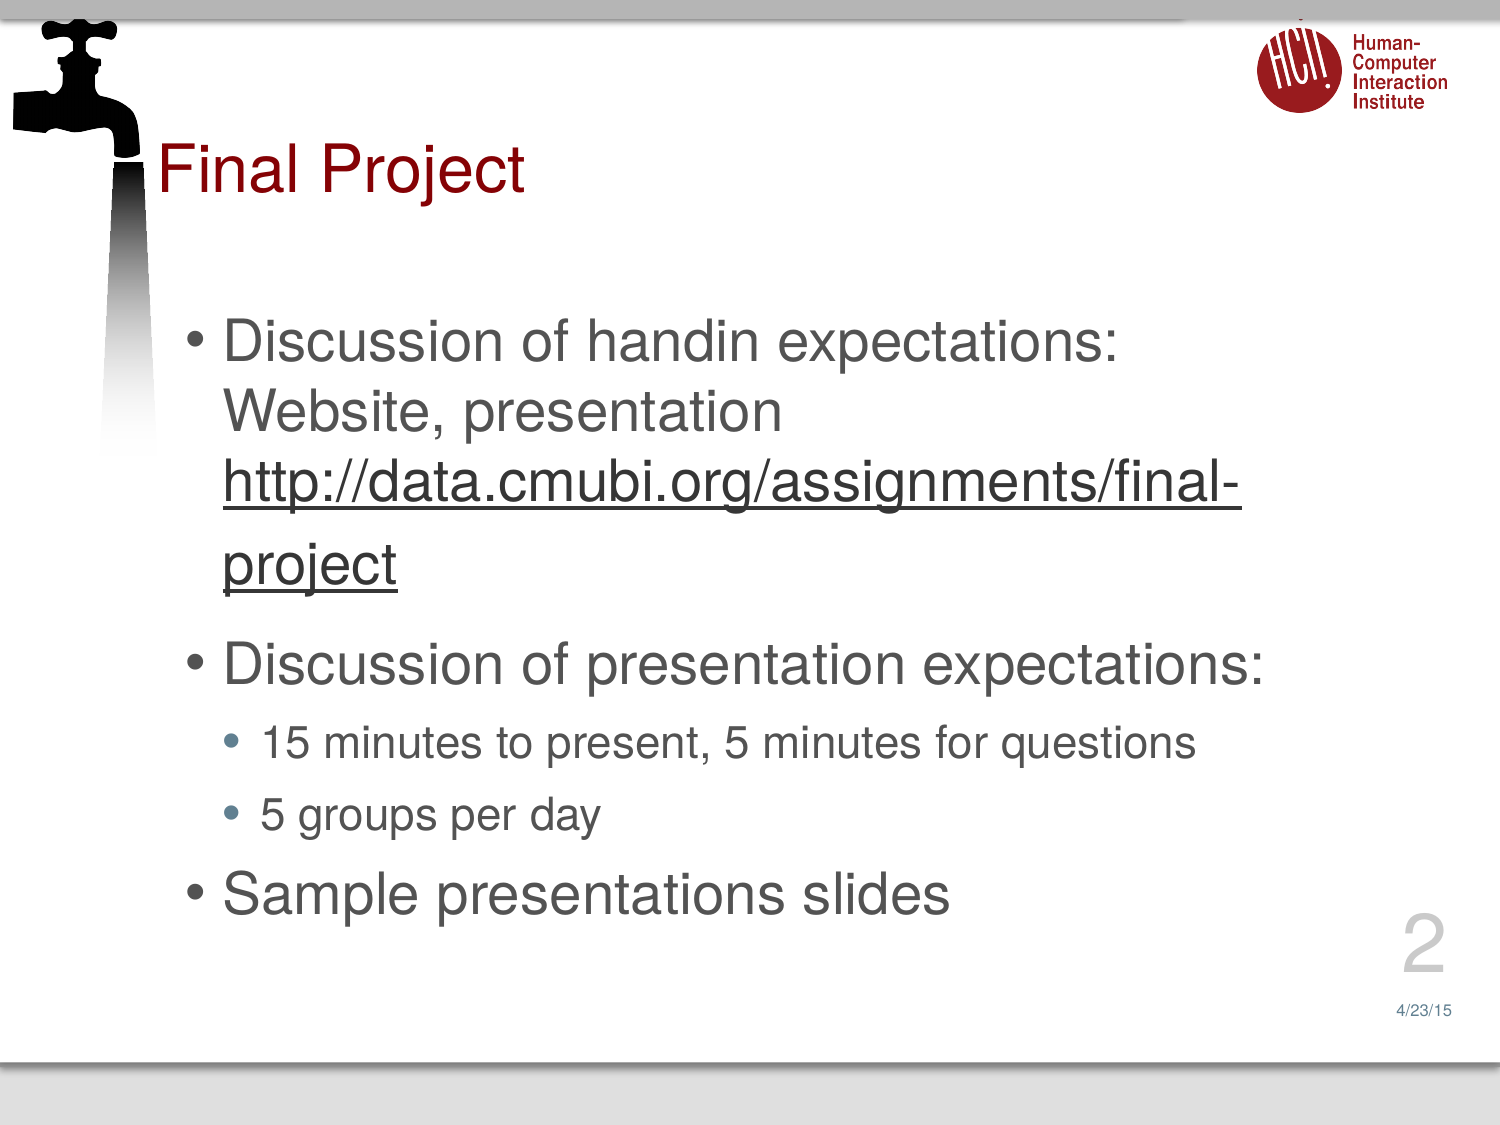

# Final Project
Discussion of handin expectations: Website, presentation http://data.cmubi.org/assignments/final-project
Discussion of presentation expectations:
15 minutes to present, 5 minutes for questions
5 groups per day
Sample presentations slides
2
4/23/15